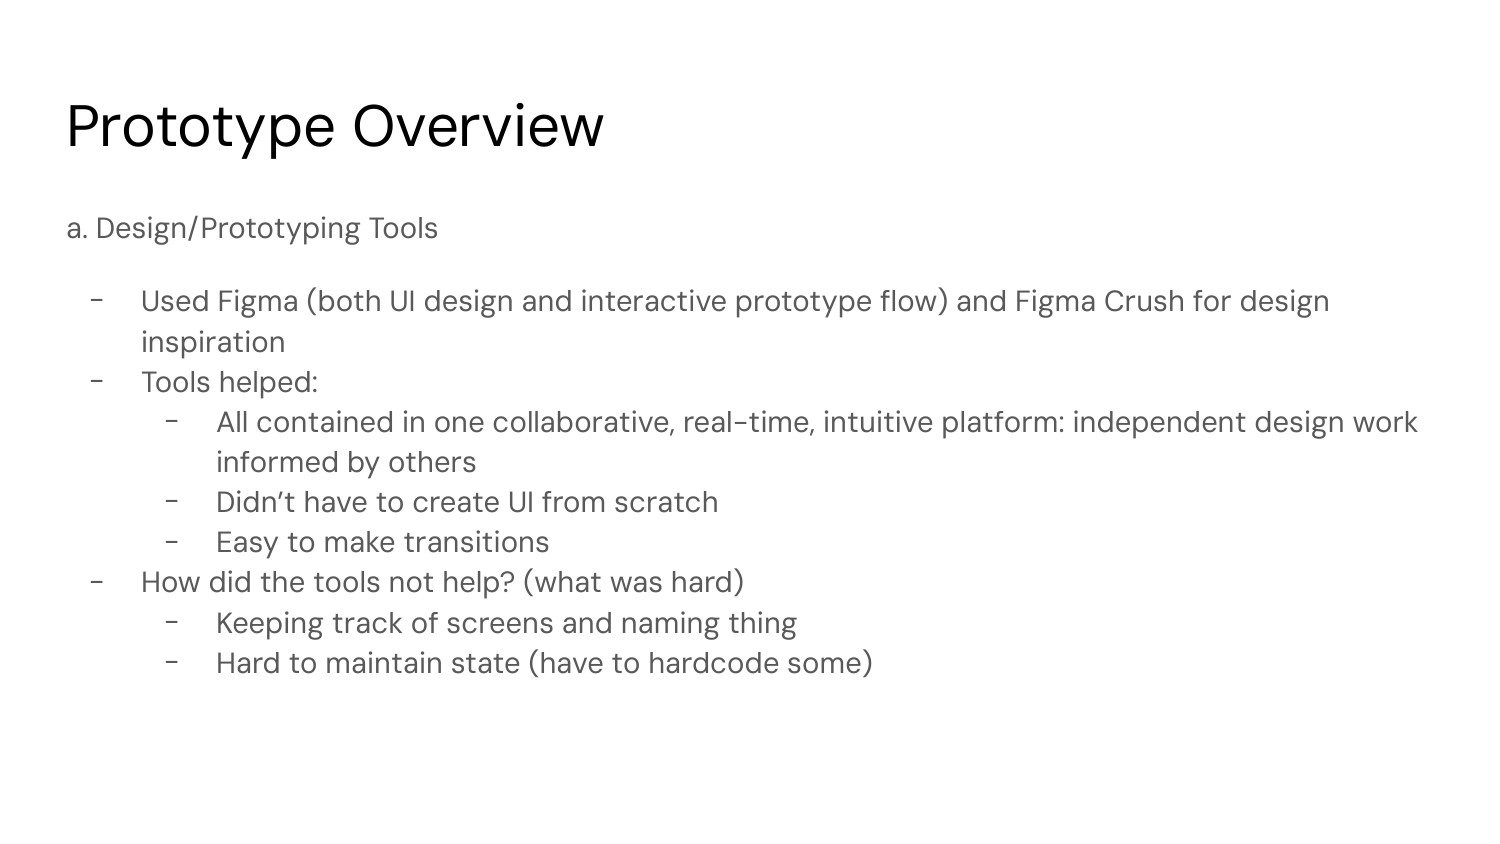

# Prototype Overview
a. Design/Prototyping Tools
Used Figma (both UI design and interactive prototype flow) and Figma Crush for design inspiration
Tools helped:
All contained in one collaborative, real-time, intuitive platform: independent design work informed by others
Didn’t have to create UI from scratch
Easy to make transitions
How did the tools not help? (what was hard)
Keeping track of screens and naming thing
Hard to maintain state (have to hardcode some)